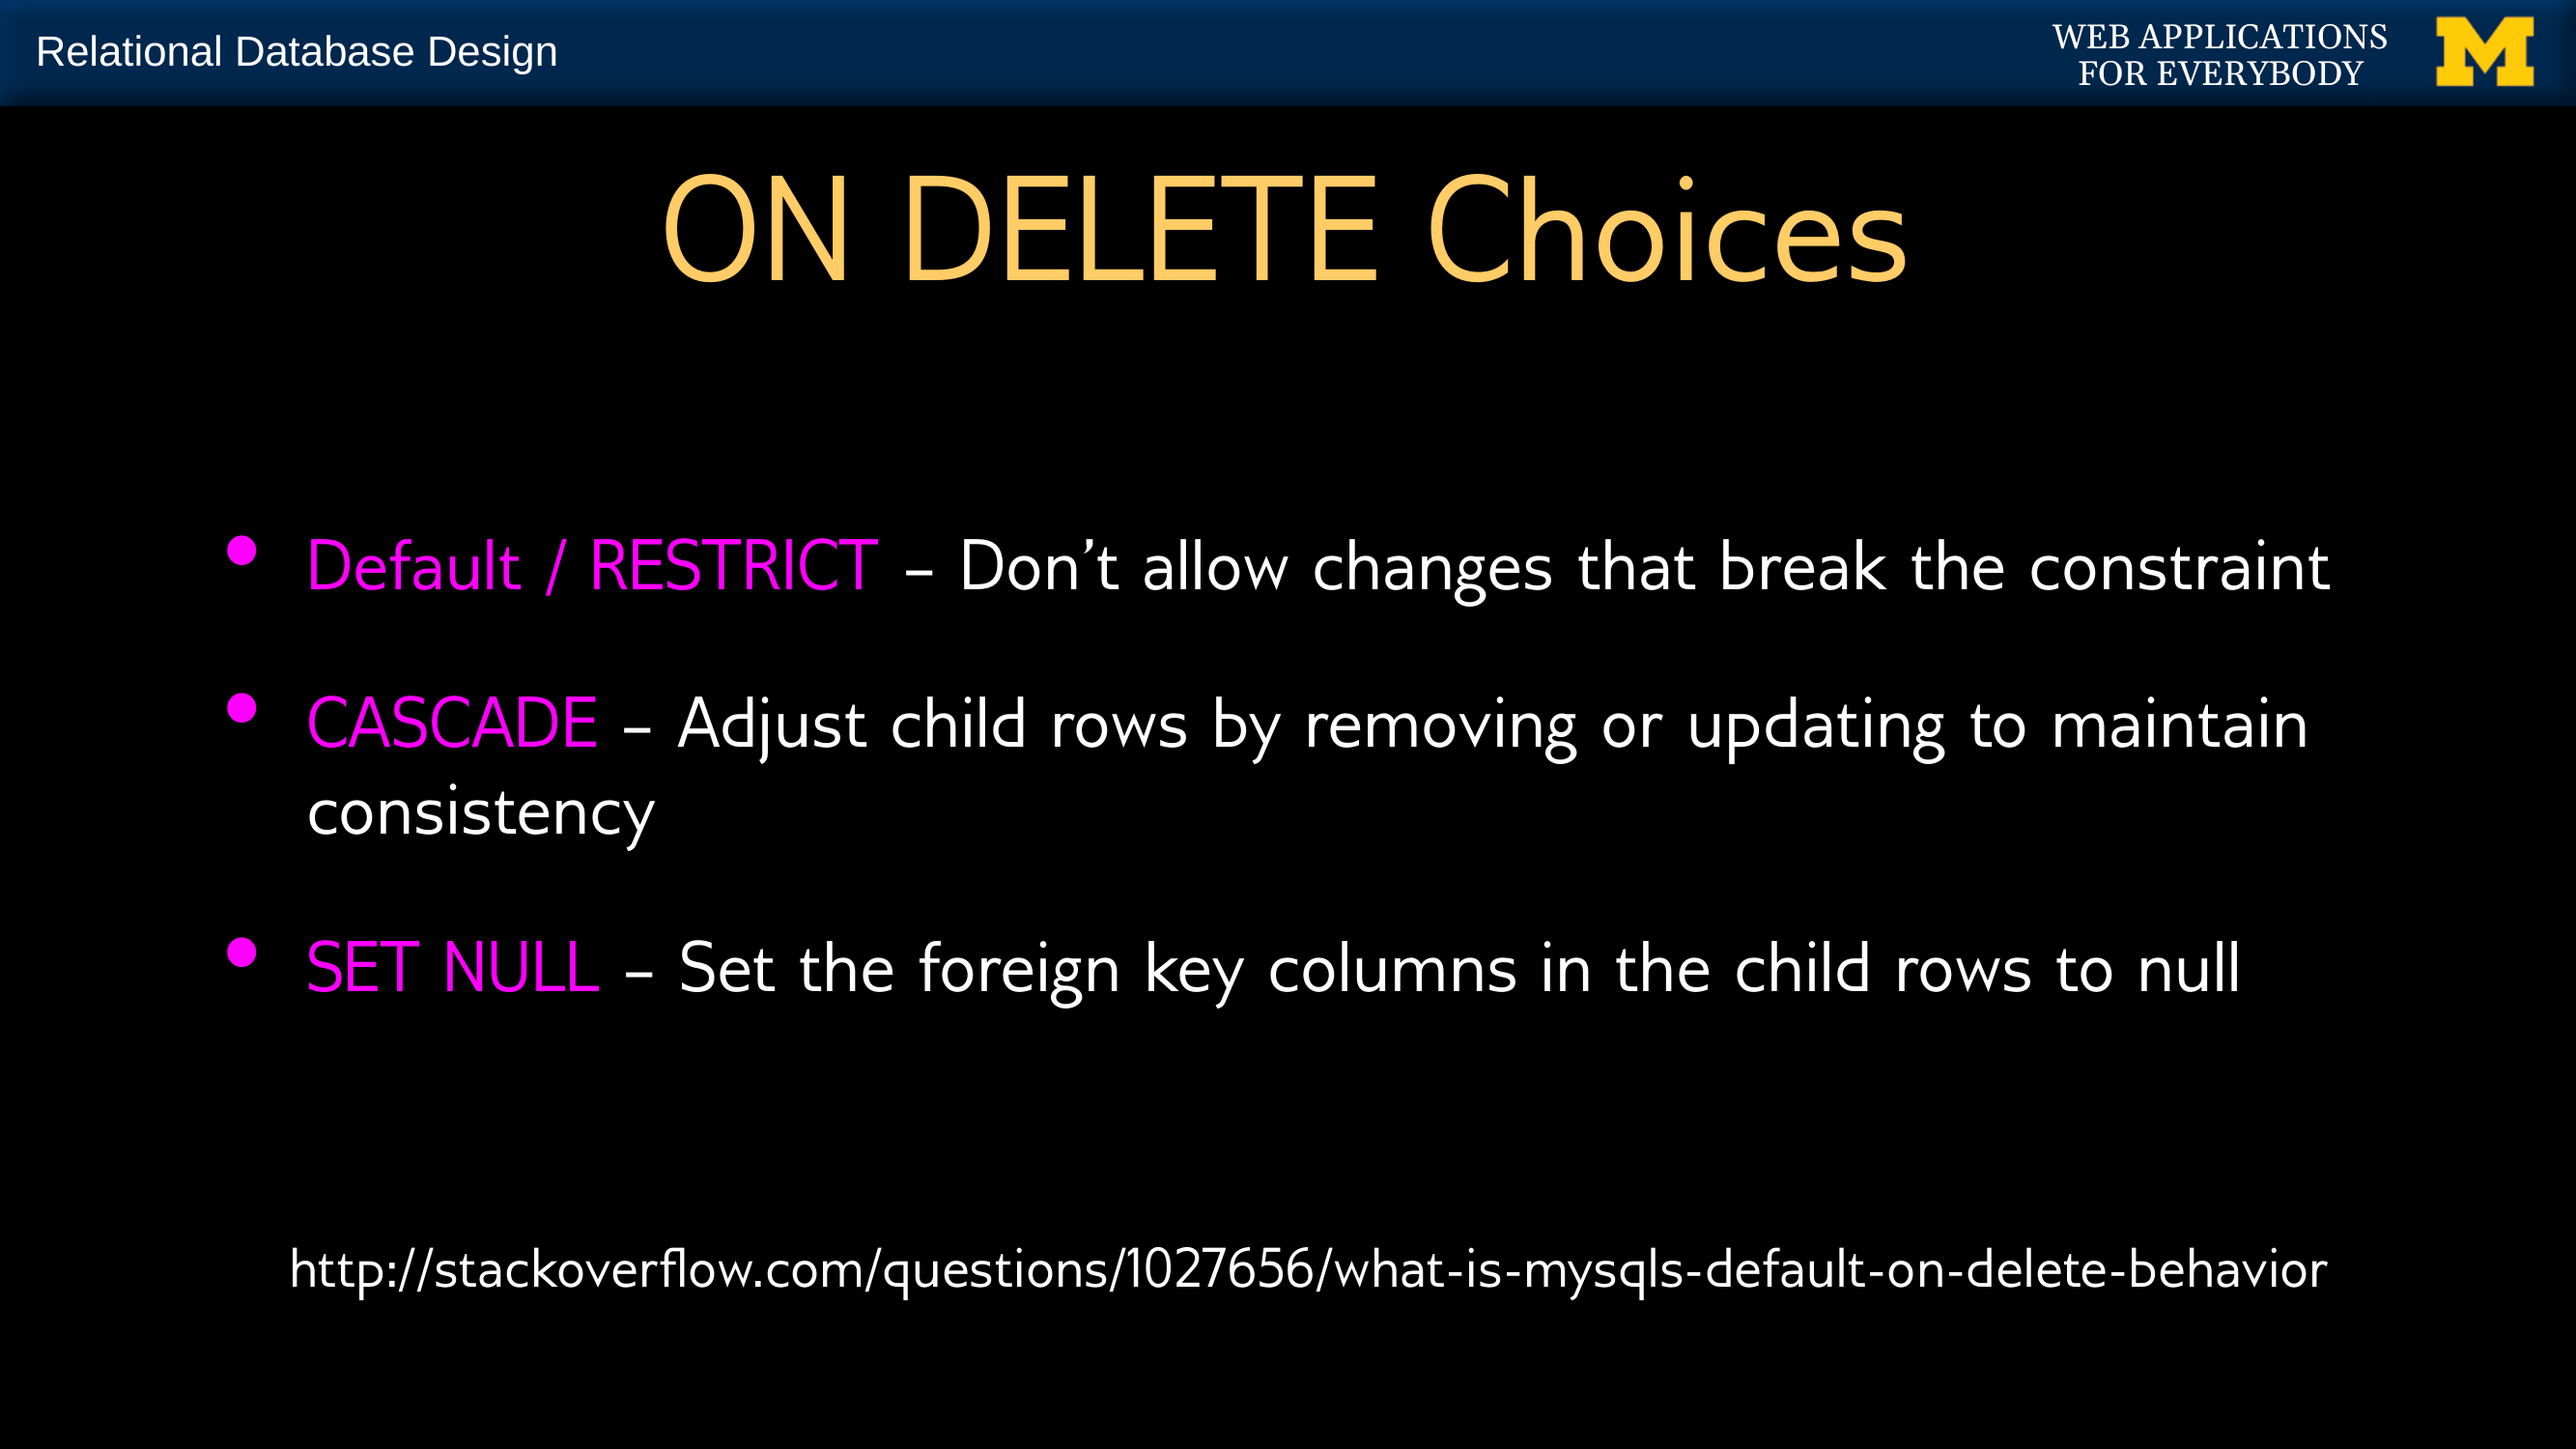

# ON DELETE Choices
Default / RESTRICT – Don’t allow changes that break the constraint
CASCADE – Adjust child rows by removing or updating to maintain consistency
SET NULL – Set the foreign key columns in the child rows to null
http://stackoverflow.com/questions/1027656/what-is-mysqls-default-on-delete-behavior